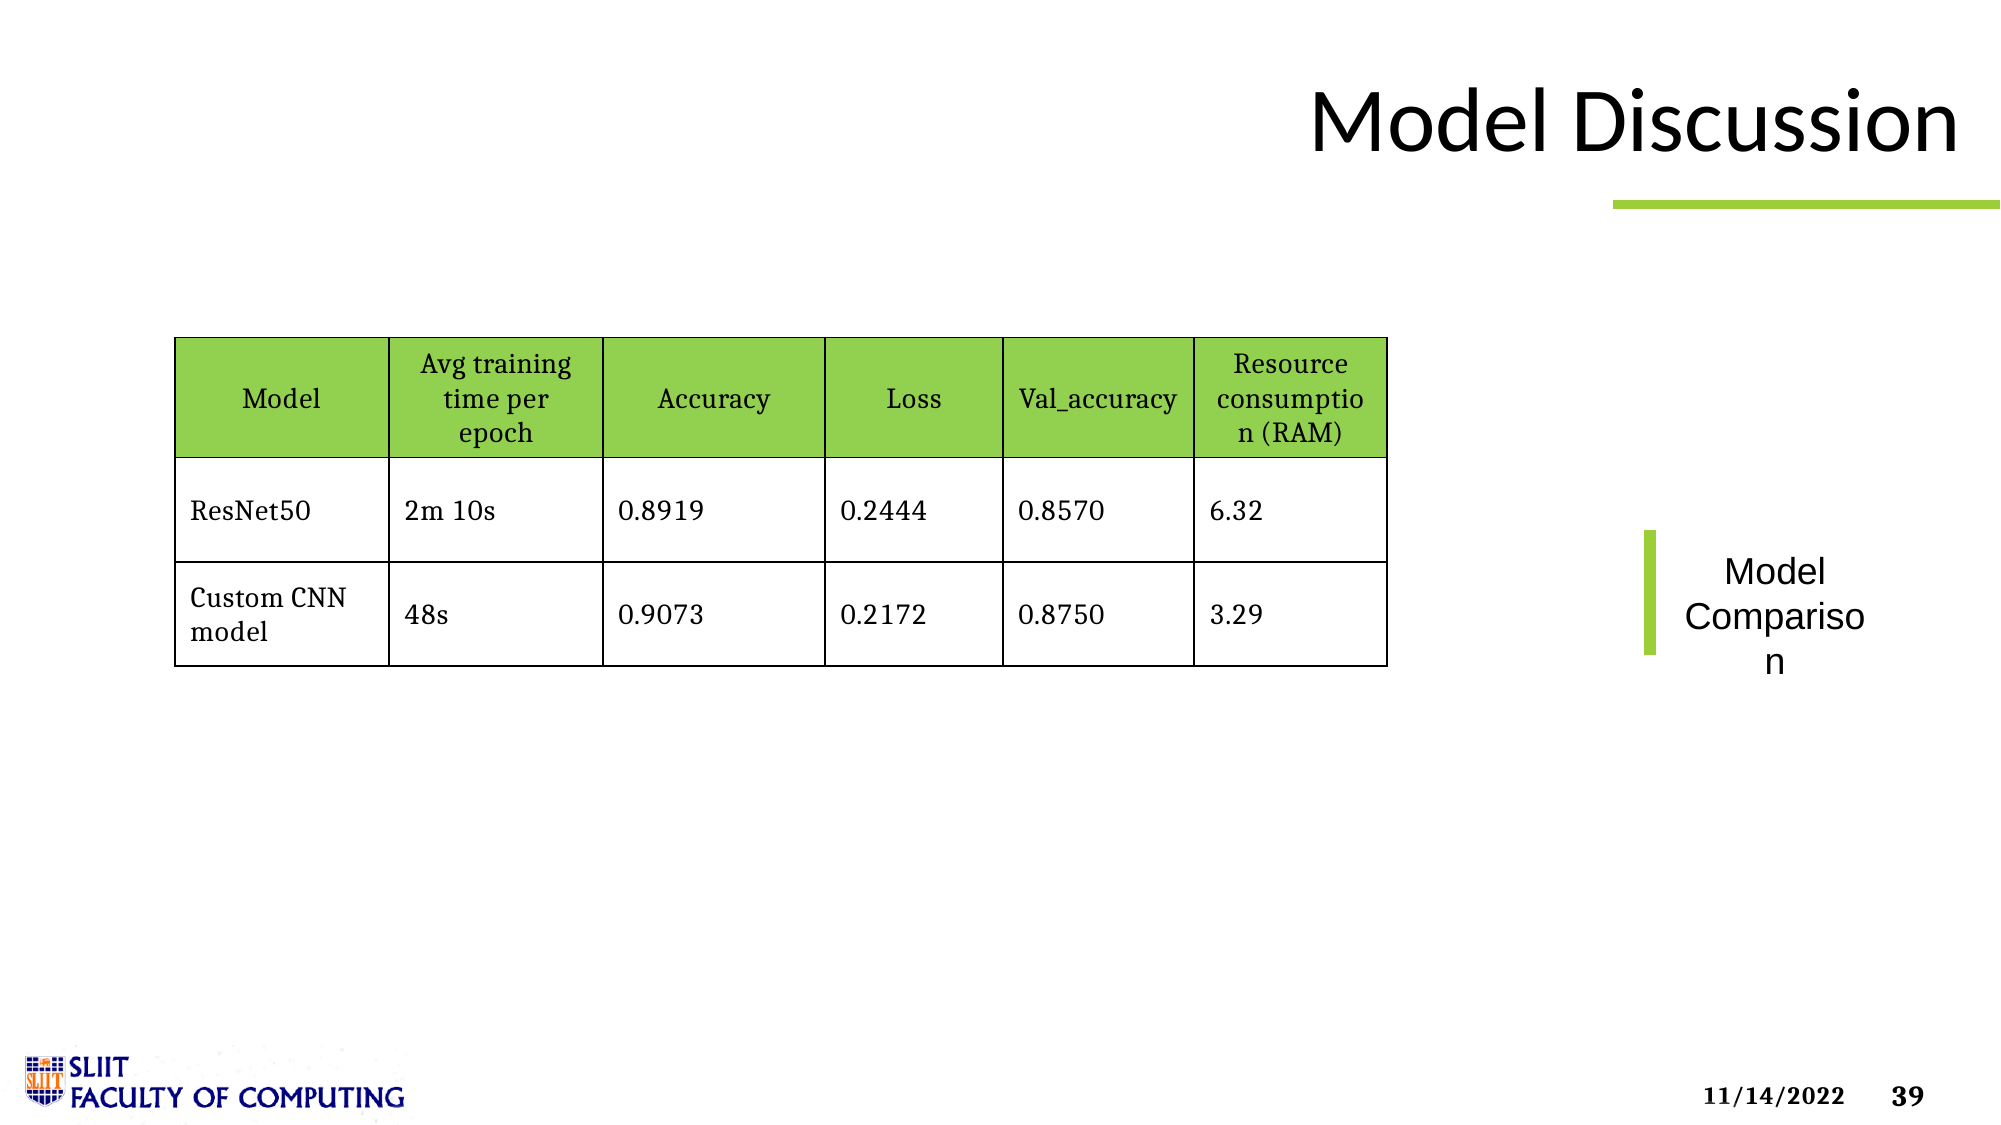

# Model Discussion
| Model | Avg training time per epoch | Accuracy | Loss | Val\_accuracy | Resource consumption (RAM) |
| --- | --- | --- | --- | --- | --- |
| ResNet50 | 2m 10s | 0.8919 | 0.2444 | 0.8570 | 6.32 |
| Custom CNN model | 48s | 0.9073 | 0.2172 | 0.8750 | 3.29 |
Model Comparison